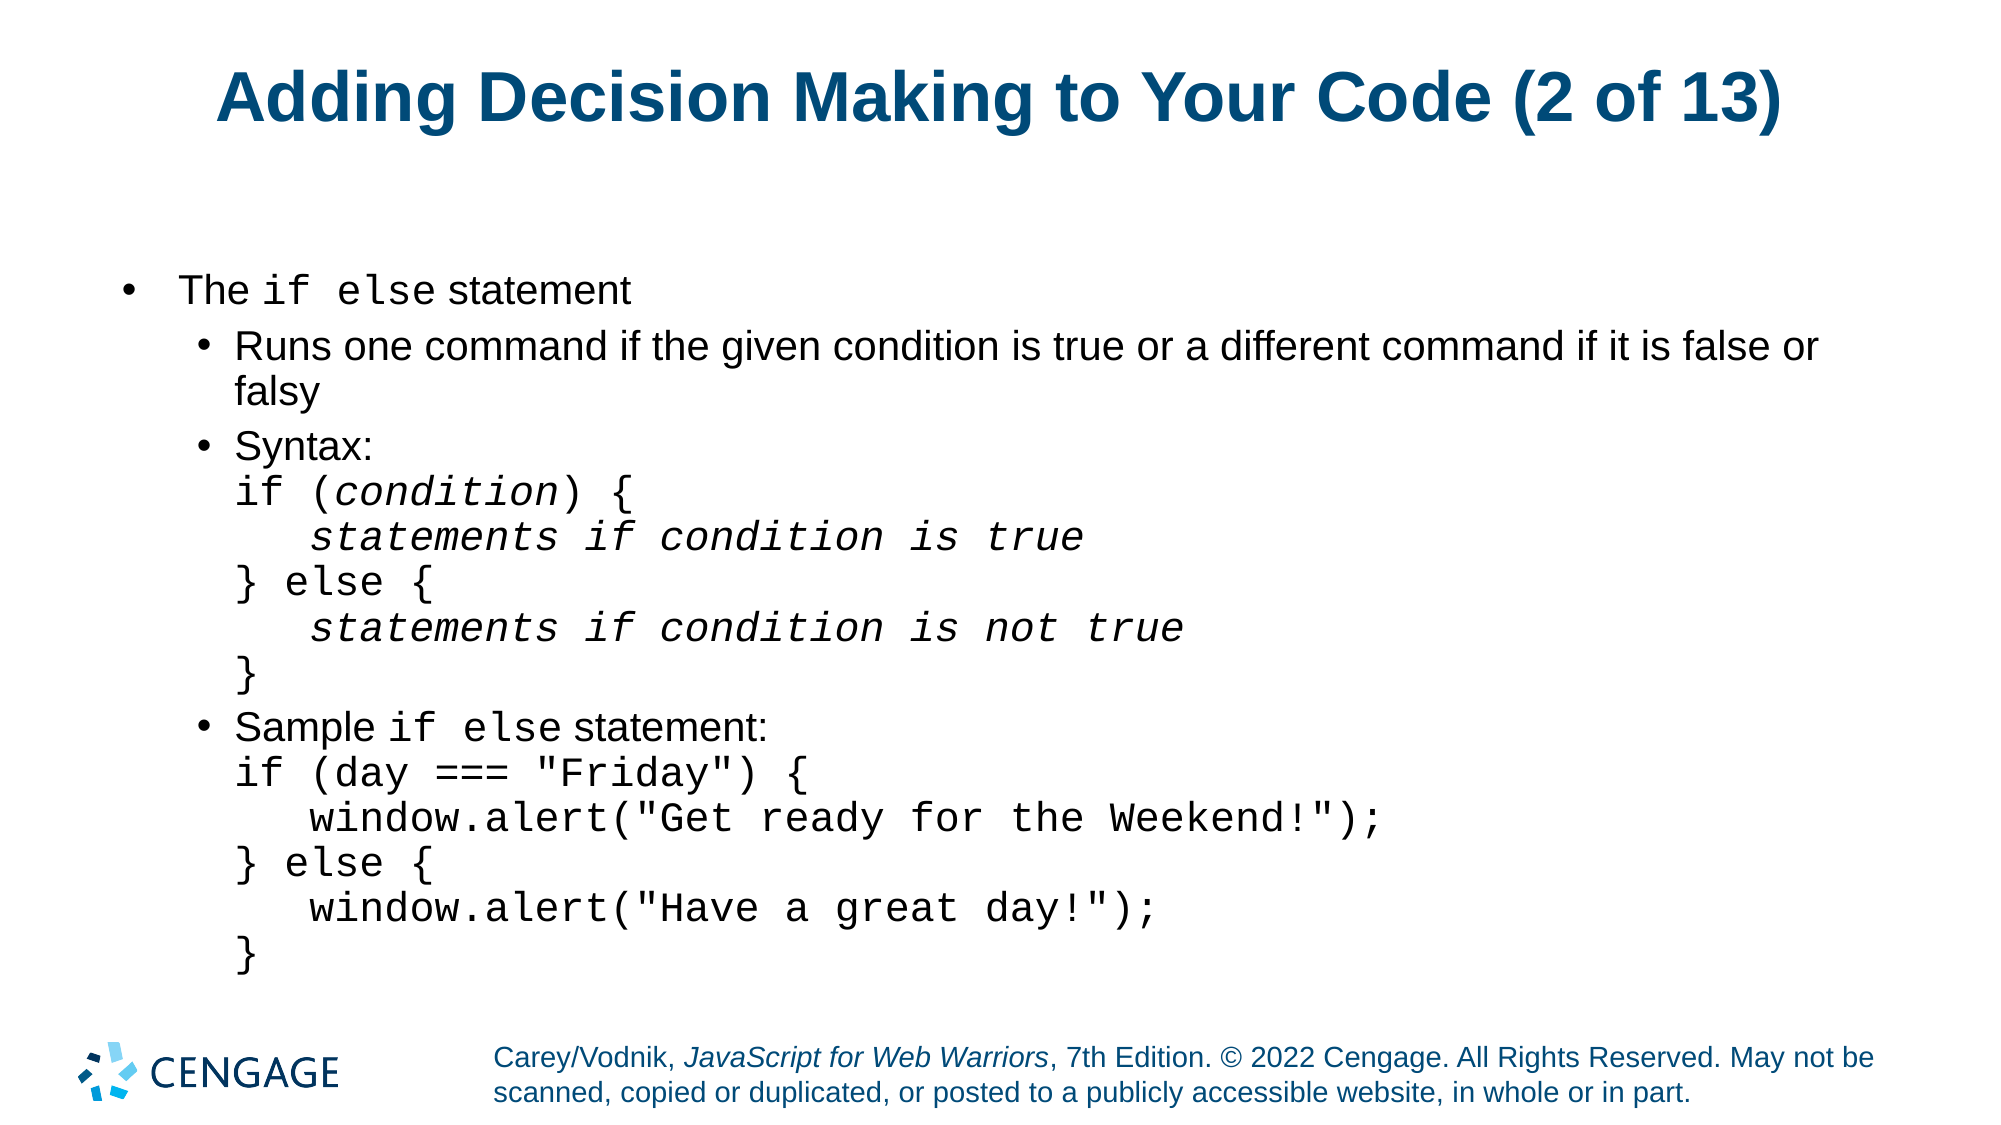

# Adding Decision Making to Your Code (2 of 13)
The if else statement
Runs one command if the given condition is true or a different command if it is false or falsy
Syntax:
if (condition) {
   statements if condition is true
} else {
   statements if condition is not true
}
Sample if else statement:
if (day === "Friday") {
   window.alert("Get ready for the Weekend!");
} else {
   window.alert("Have a great day!");
}